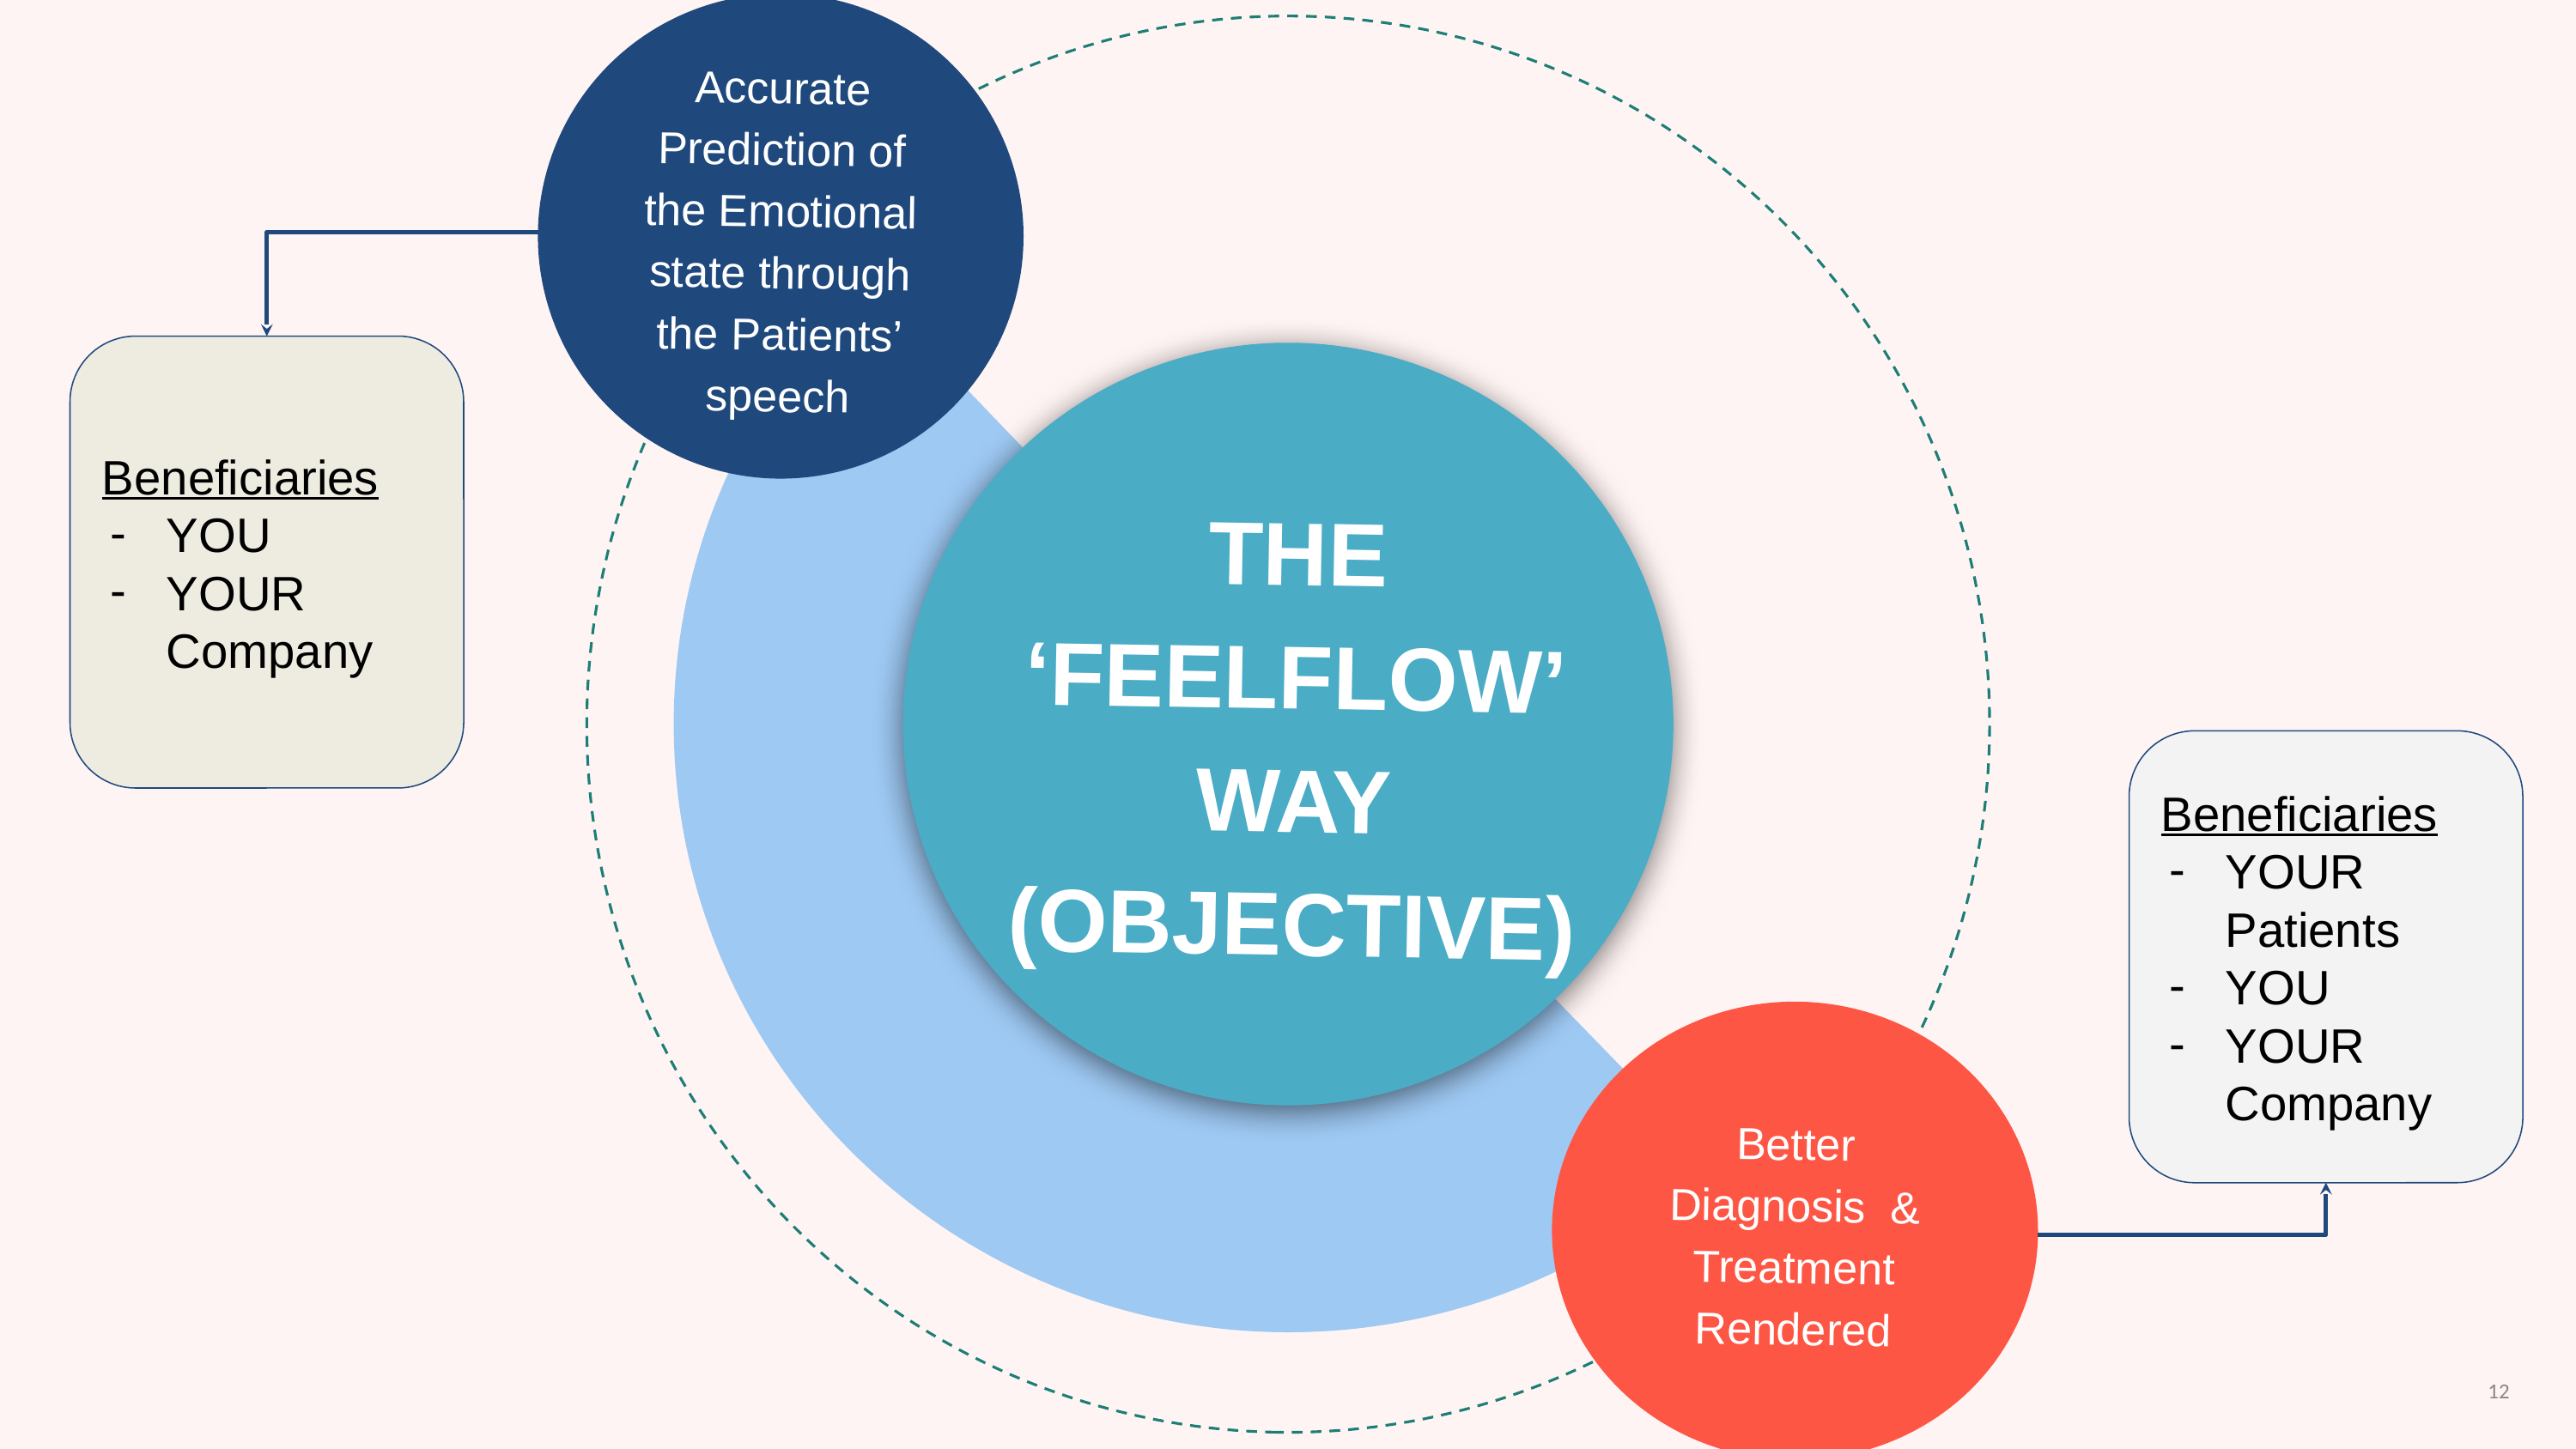

Accurate Prediction of the Emotional state through the Patients’ speech

Beneficiaries
YOU
YOUR Company

THE ‘FEELFLOW’
WAY
(OBJECTIVE)
Beneficiaries
YOUR Patients
YOU
YOUR Company

Better Diagnosis  & Treatment Rendered
12